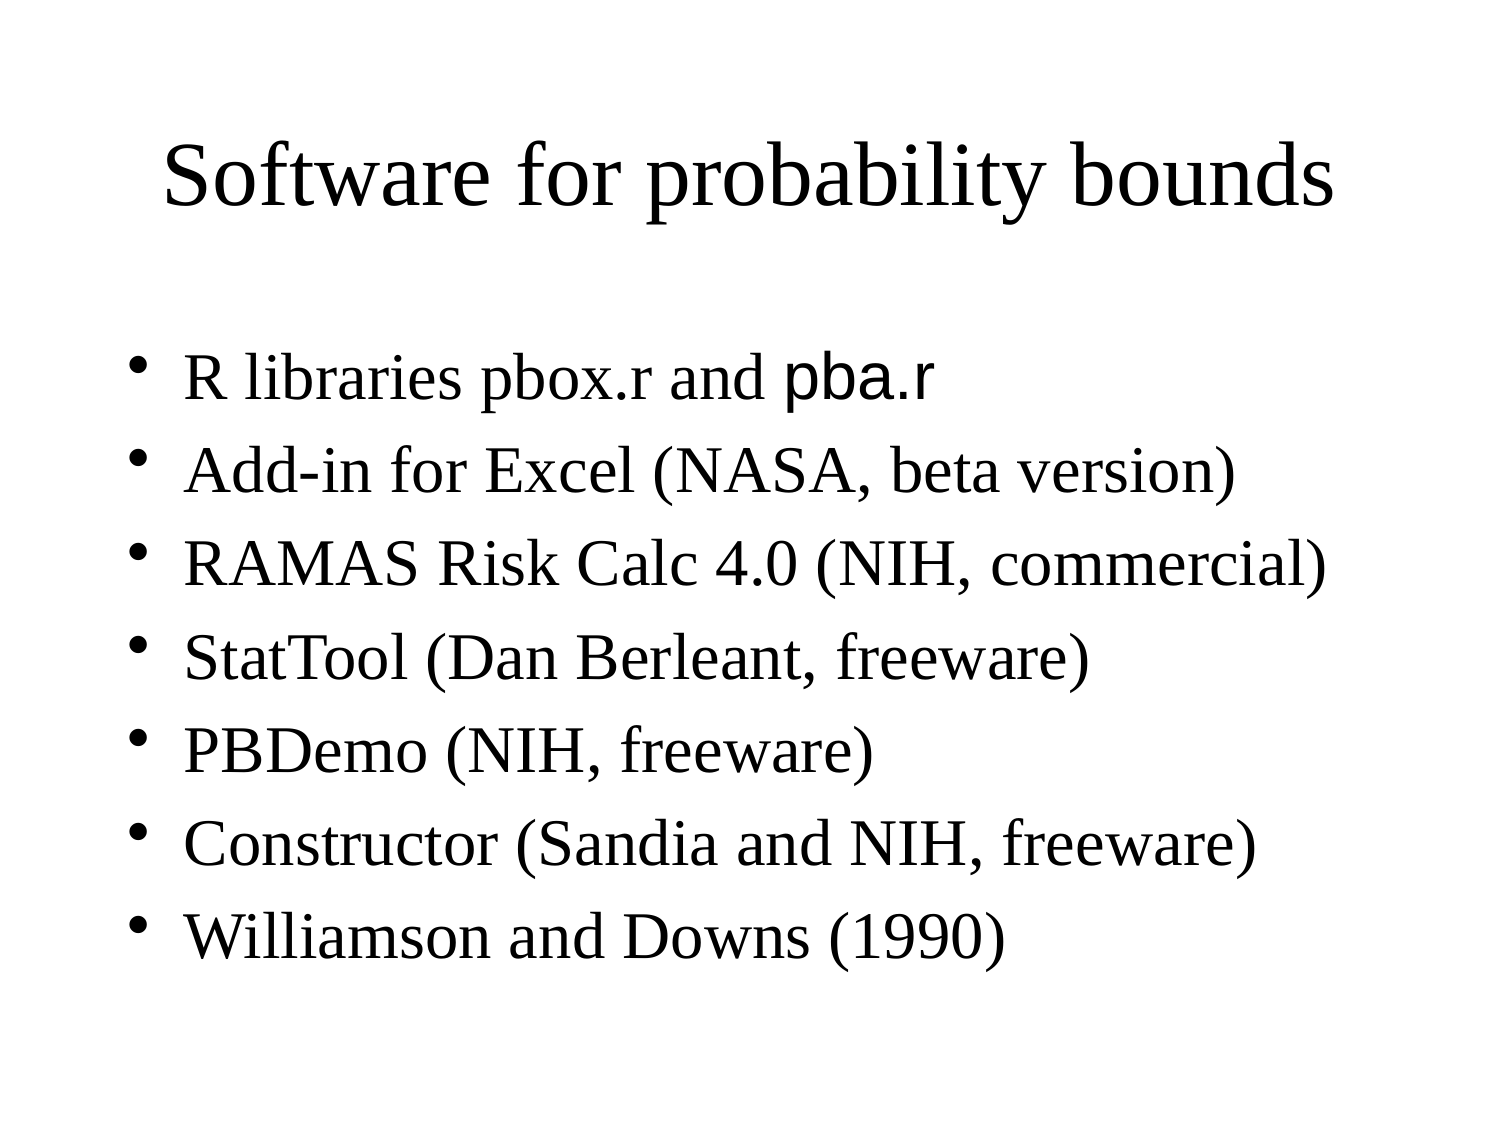

# Software for probability bounds
R libraries pbox.r and pba.r
Add-in for Excel (NASA, beta version)
RAMAS Risk Calc 4.0 (NIH, commercial)
StatTool (Dan Berleant, freeware)
PBDemo (NIH, freeware)
Constructor (Sandia and NIH, freeware)
Williamson and Downs (1990)